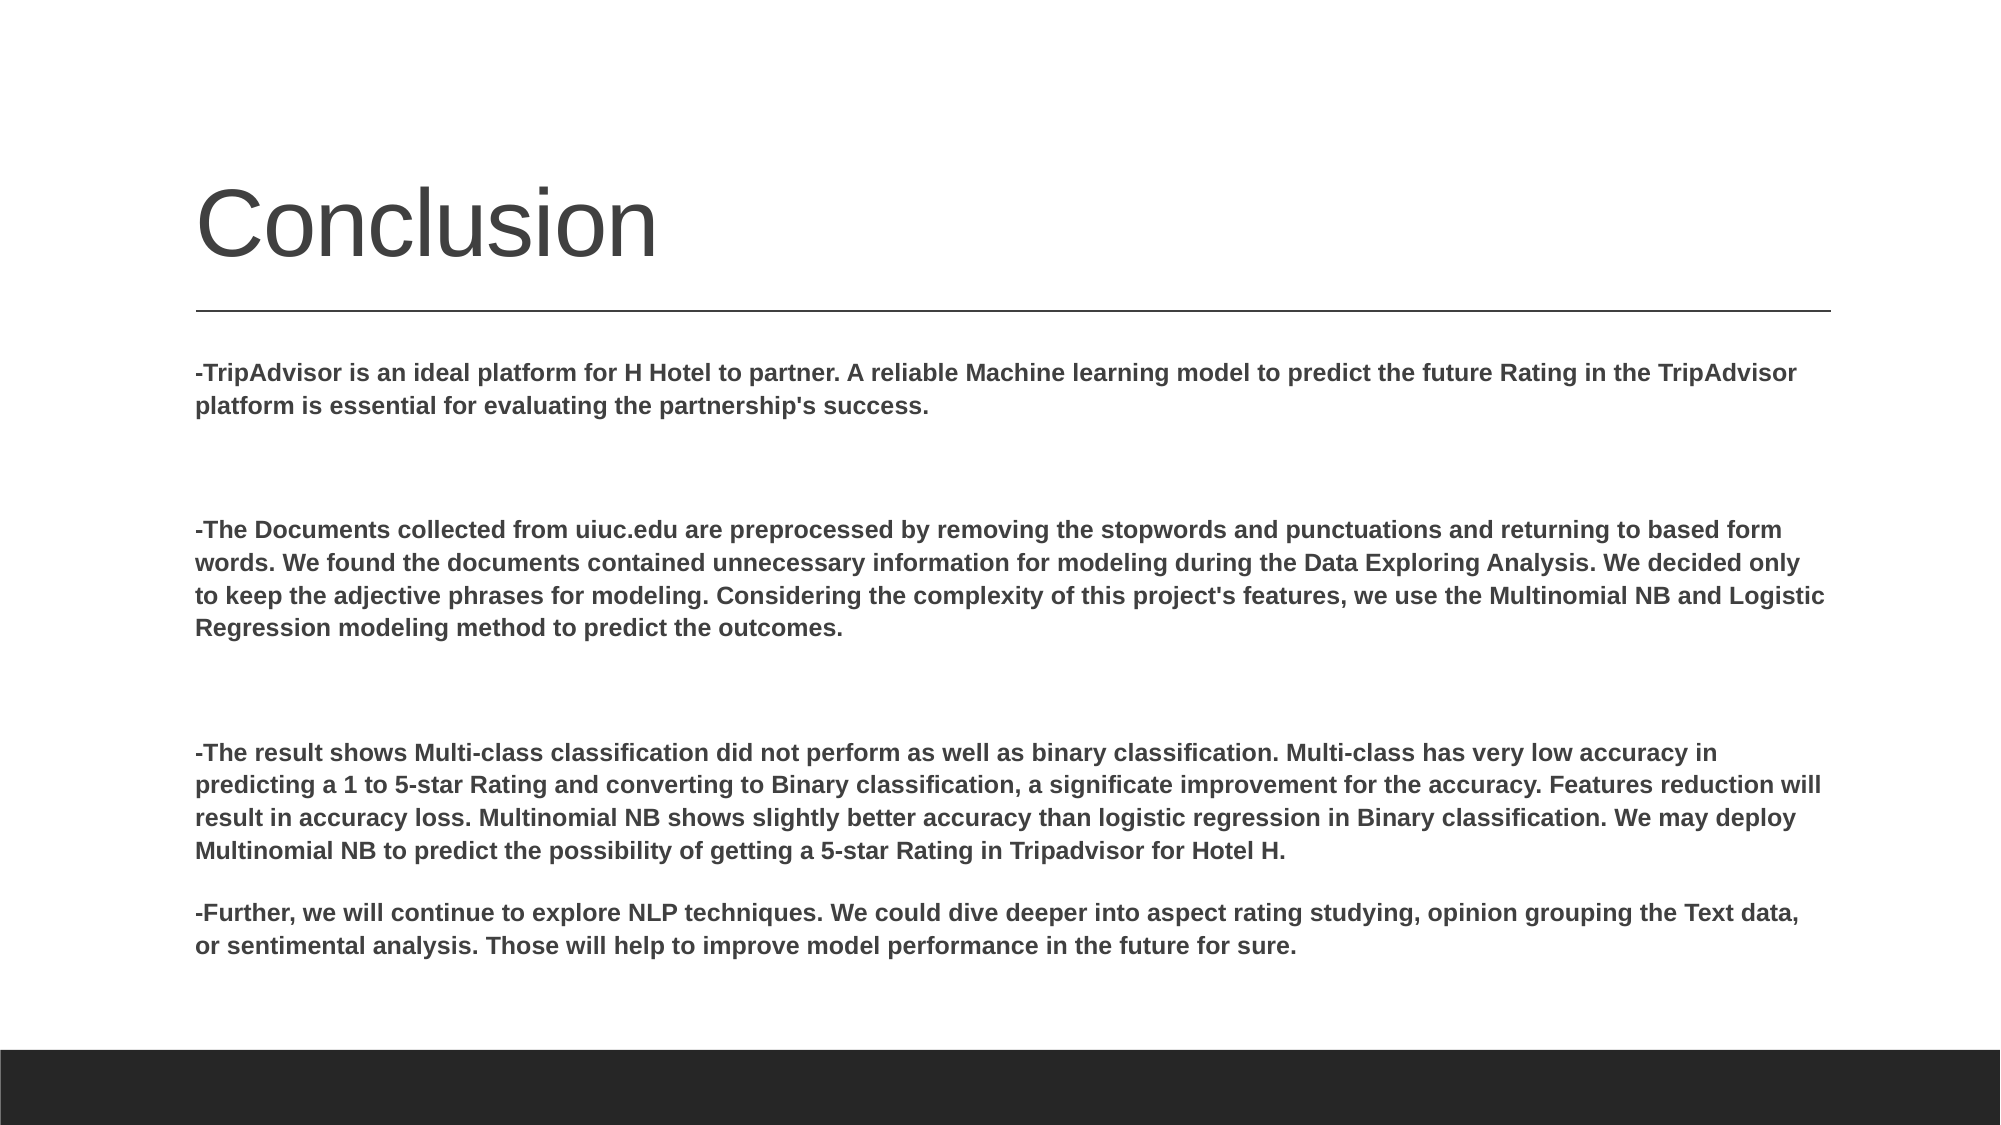

# Conclusion
-TripAdvisor is an ideal platform for H Hotel to partner. A reliable Machine learning model to predict the future Rating in the TripAdvisor platform is essential for evaluating the partnership's success.

-The Documents collected from uiuc.edu are preprocessed by removing the stopwords and punctuations and returning to based form words. We found the documents contained unnecessary information for modeling during the Data Exploring Analysis. We decided only to keep the adjective phrases for modeling. Considering the complexity of this project's features, we use the Multinomial NB and Logistic Regression modeling method to predict the outcomes.

-The result shows Multi-class classification did not perform as well as binary classification. Multi-class has very low accuracy in predicting a 1 to 5-star Rating and converting to Binary classification, a significate improvement for the accuracy. Features reduction will result in accuracy loss. Multinomial NB shows slightly better accuracy than logistic regression in Binary classification. We may deploy Multinomial NB to predict the possibility of getting a 5-star Rating in Tripadvisor for Hotel H.
-Further, we will continue to explore NLP techniques. We could dive deeper into aspect rating studying, opinion grouping the Text data, or sentimental analysis. Those will help to improve model performance in the future for sure.